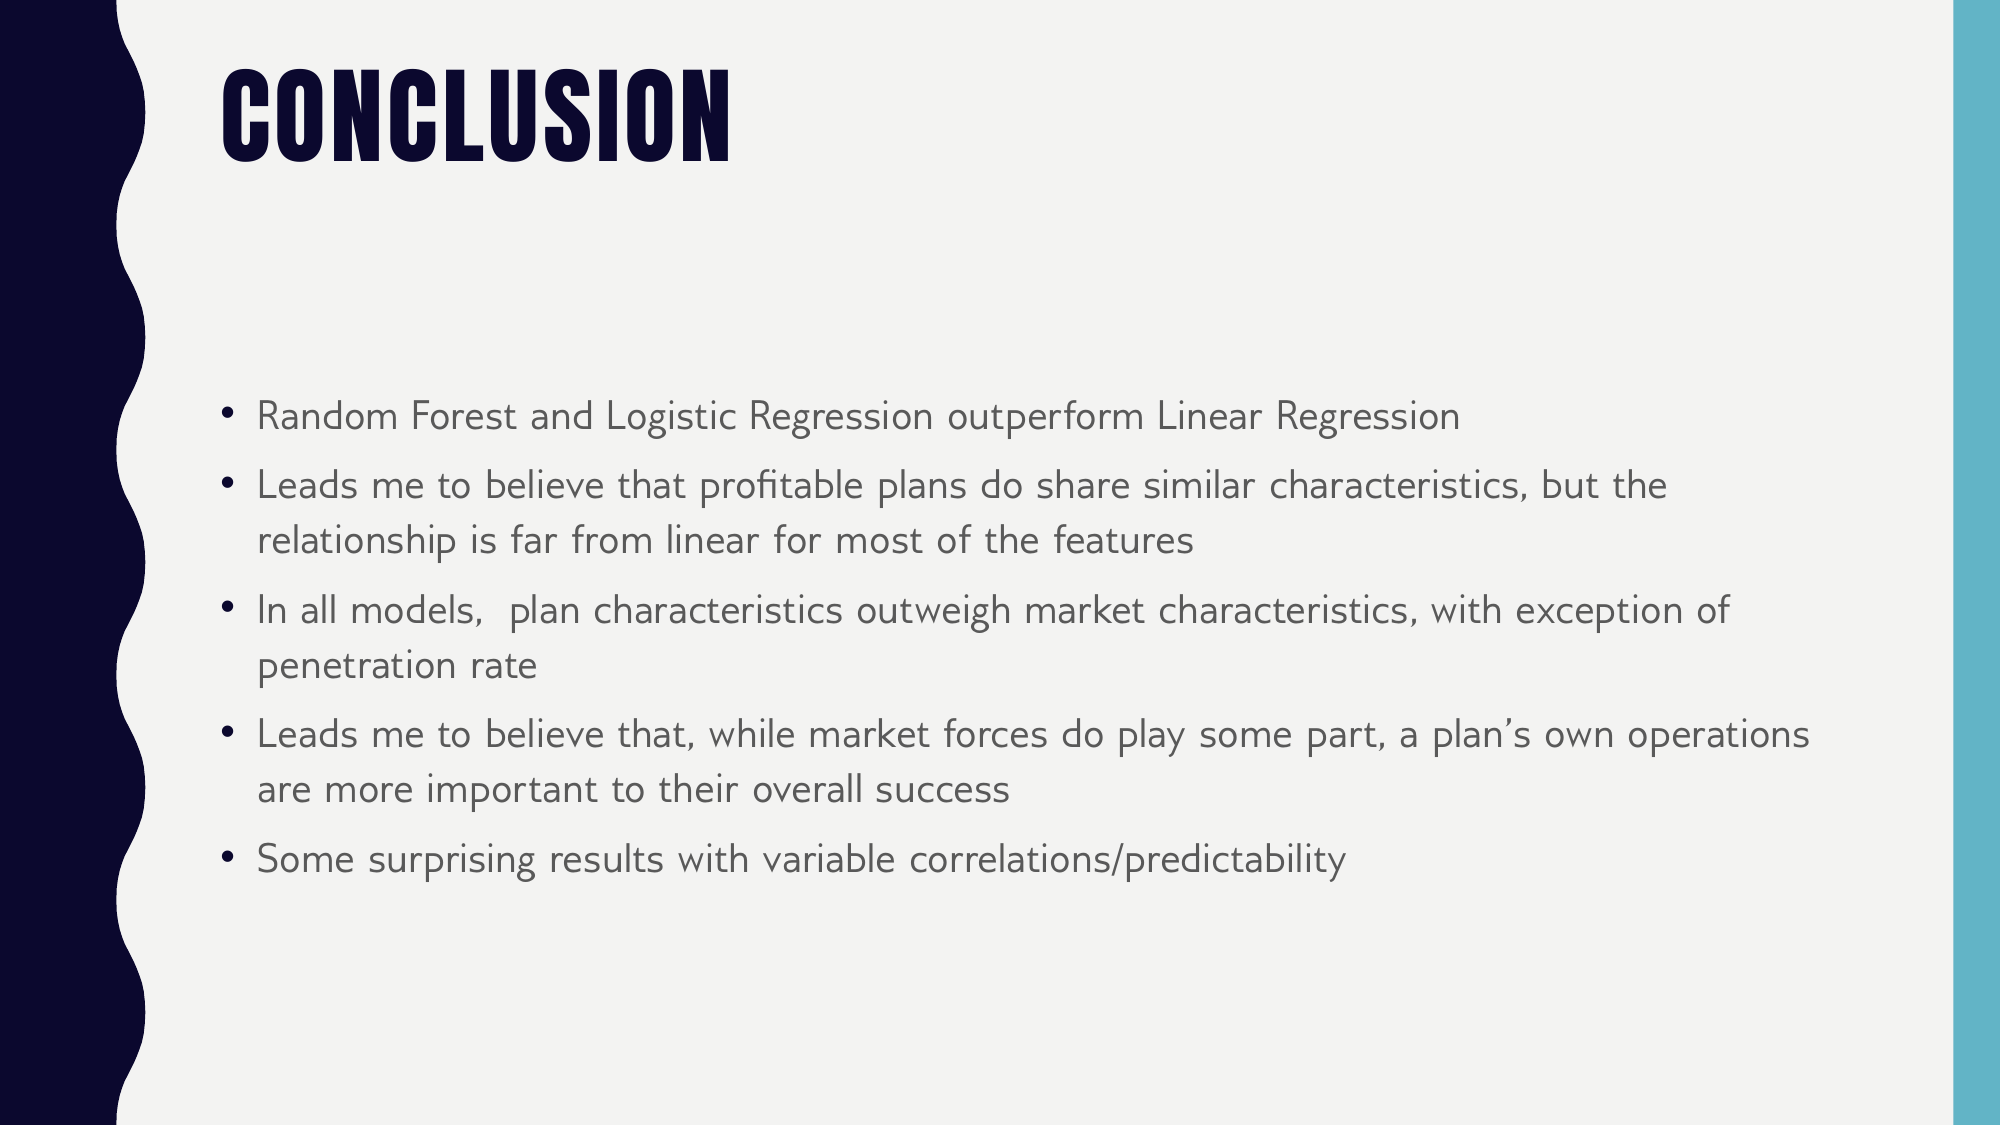

# Conclusion
Random Forest and Logistic Regression outperform Linear Regression
Leads me to believe that profitable plans do share similar characteristics, but the relationship is far from linear for most of the features
In all models,  plan characteristics outweigh market characteristics, with exception of penetration rate
Leads me to believe that, while market forces do play some part, a plan’s own operations are more important to their overall success
Some surprising results with variable correlations/predictability